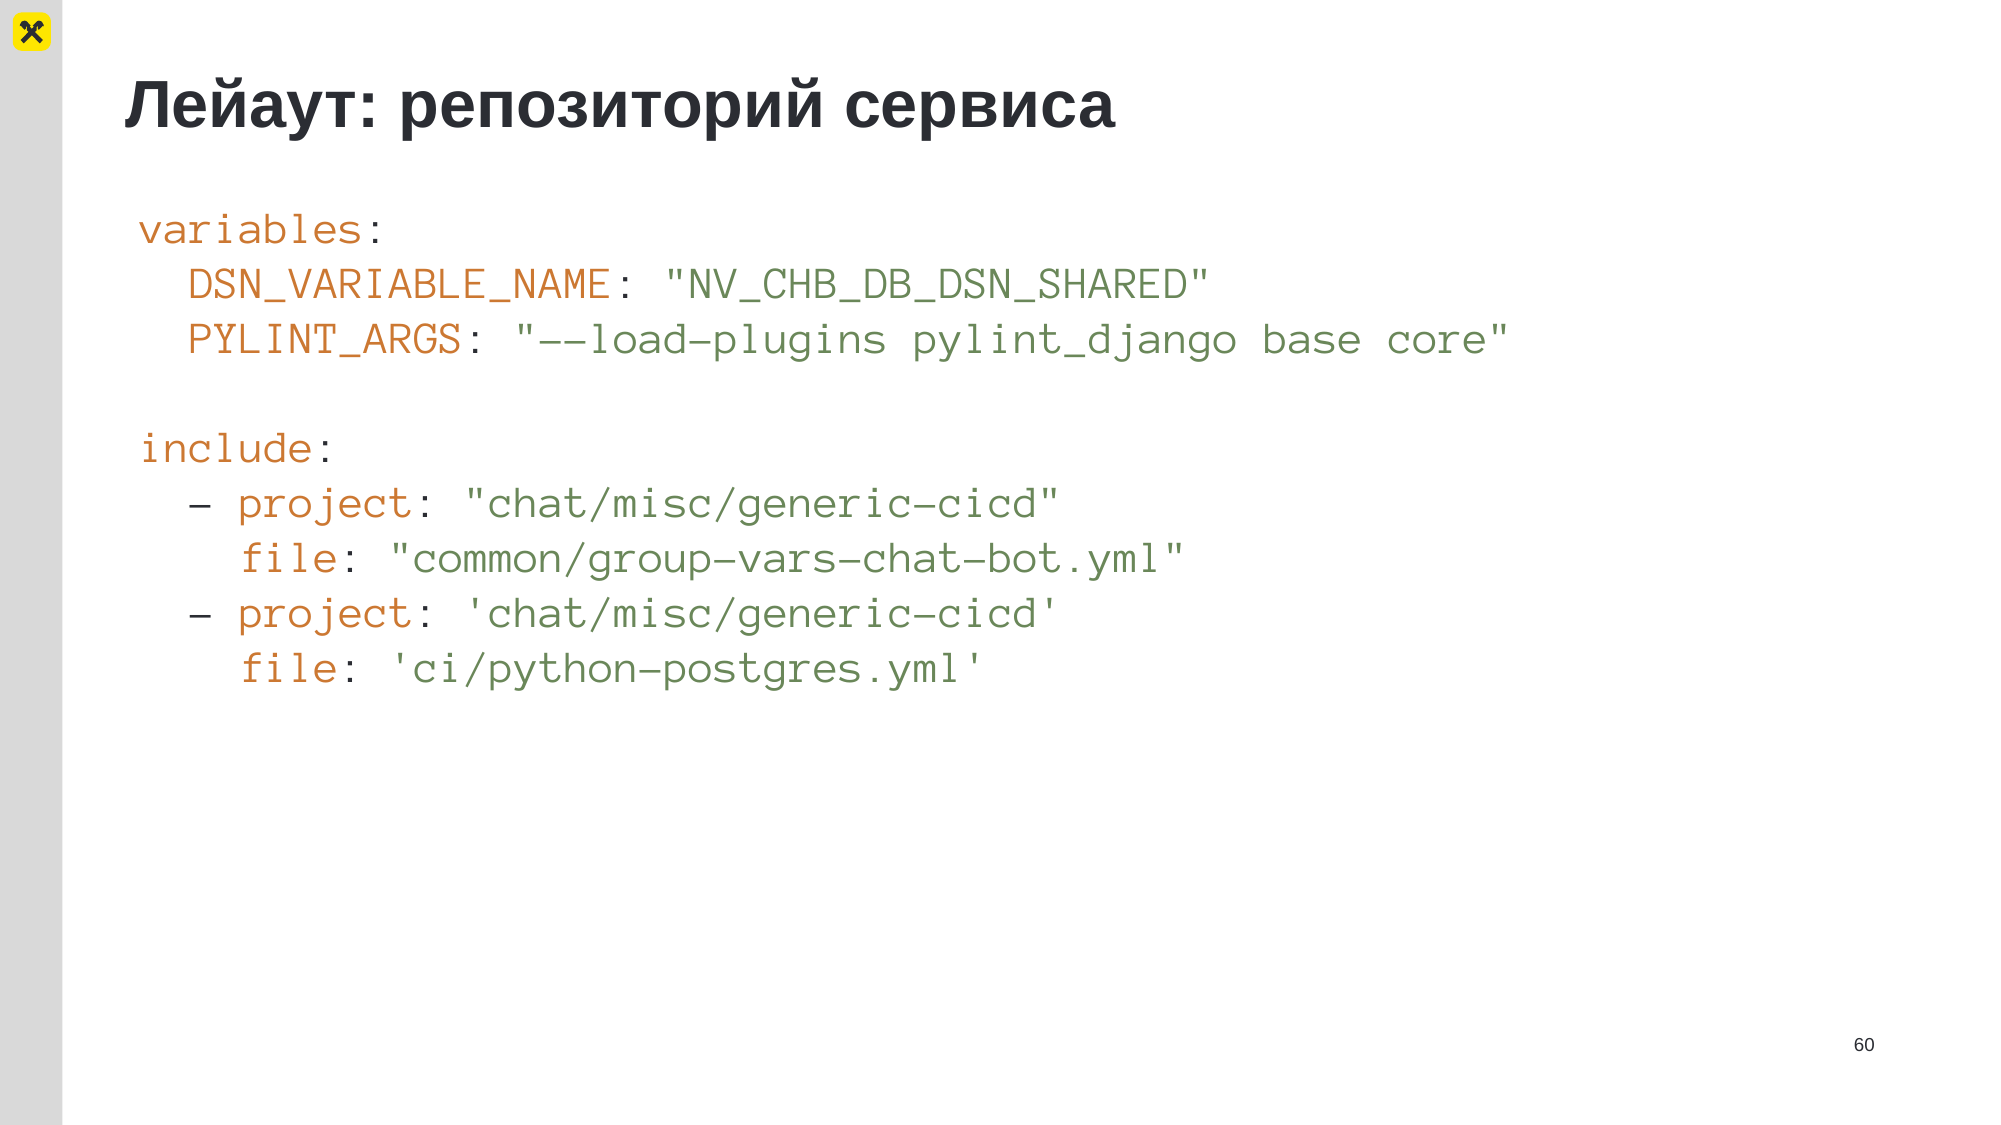

# Лейаут: репозиторий сервиса
variables:
  DSN_VARIABLE_NAME: "NV_CHB_DB_DSN_SHARED"
  PYLINT_ARGS: "--load-plugins pylint_django base core"
include:
  - project: "chat/misc/generic-cicd"
    file: "common/group-vars-chat-bot.yml"
  - project: 'chat/misc/generic-cicd'
    file: 'ci/python-postgres.yml'
60